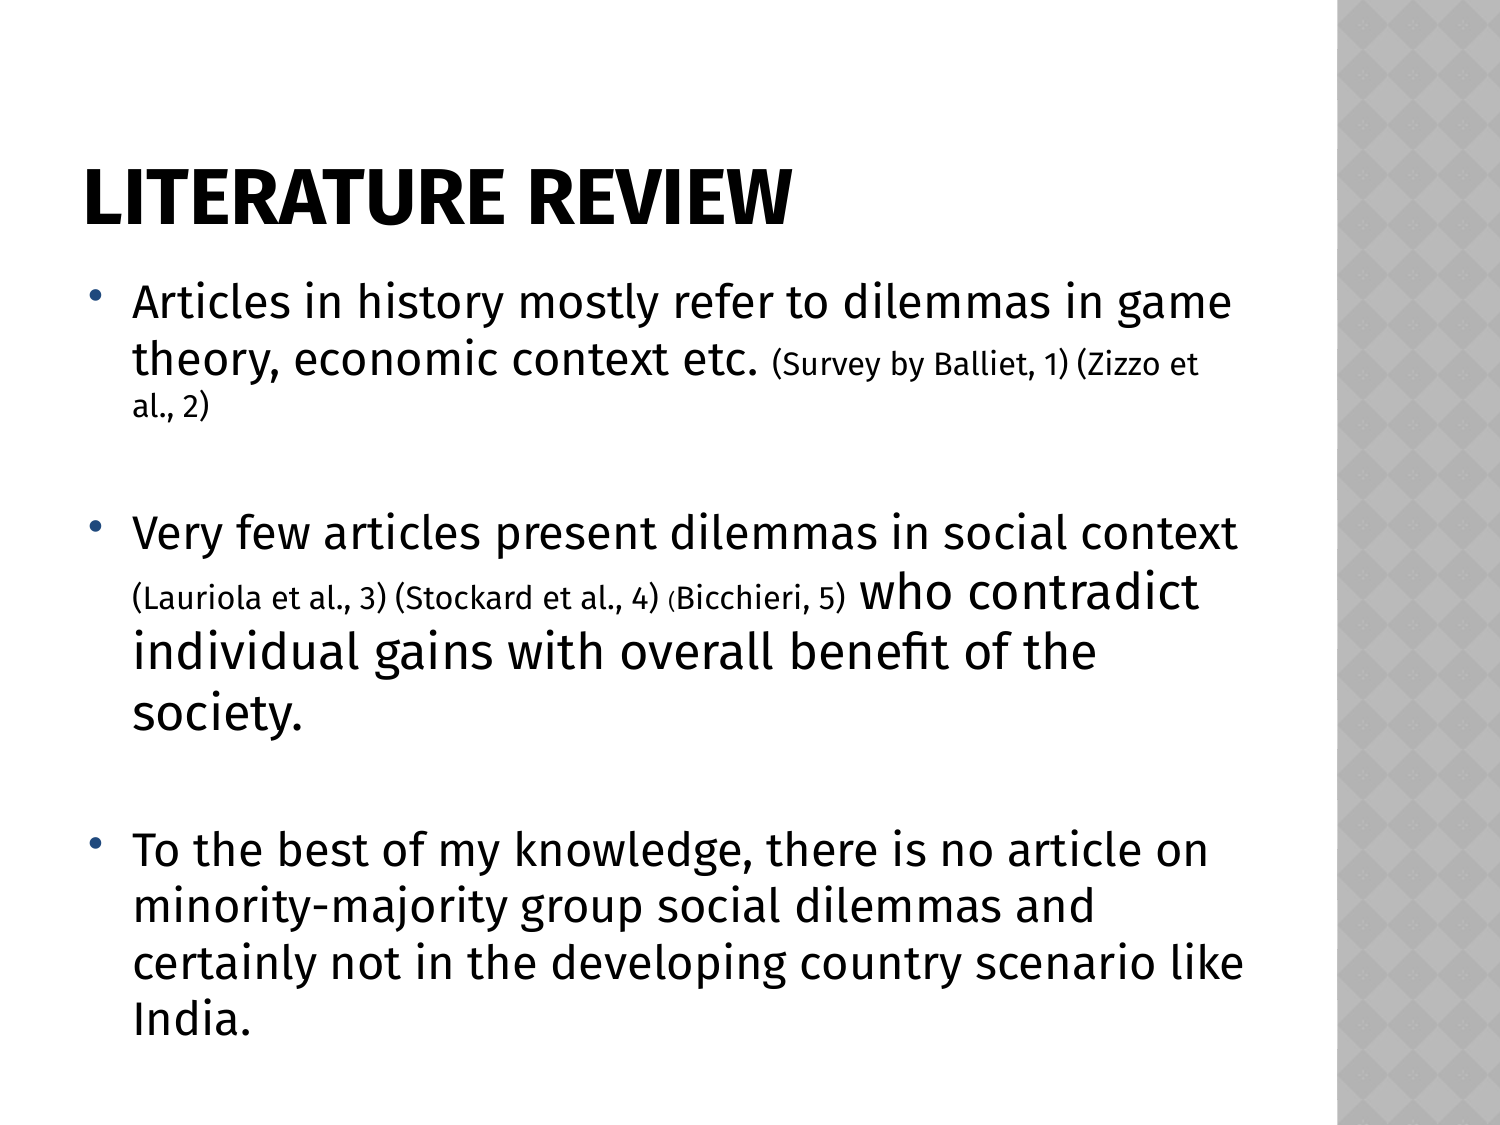

# Literature Review
Articles in history mostly refer to dilemmas in game theory, economic context etc. (Survey by Balliet, 1) (Zizzo et al., 2)

Very few articles present dilemmas in social context (Lauriola et al., 3) (Stockard et al., 4) (Bicchieri, 5) who contradict individual gains with overall benefit of the society.

To the best of my knowledge, there is no article on minority-majority group social dilemmas and certainly not in the developing country scenario like India.